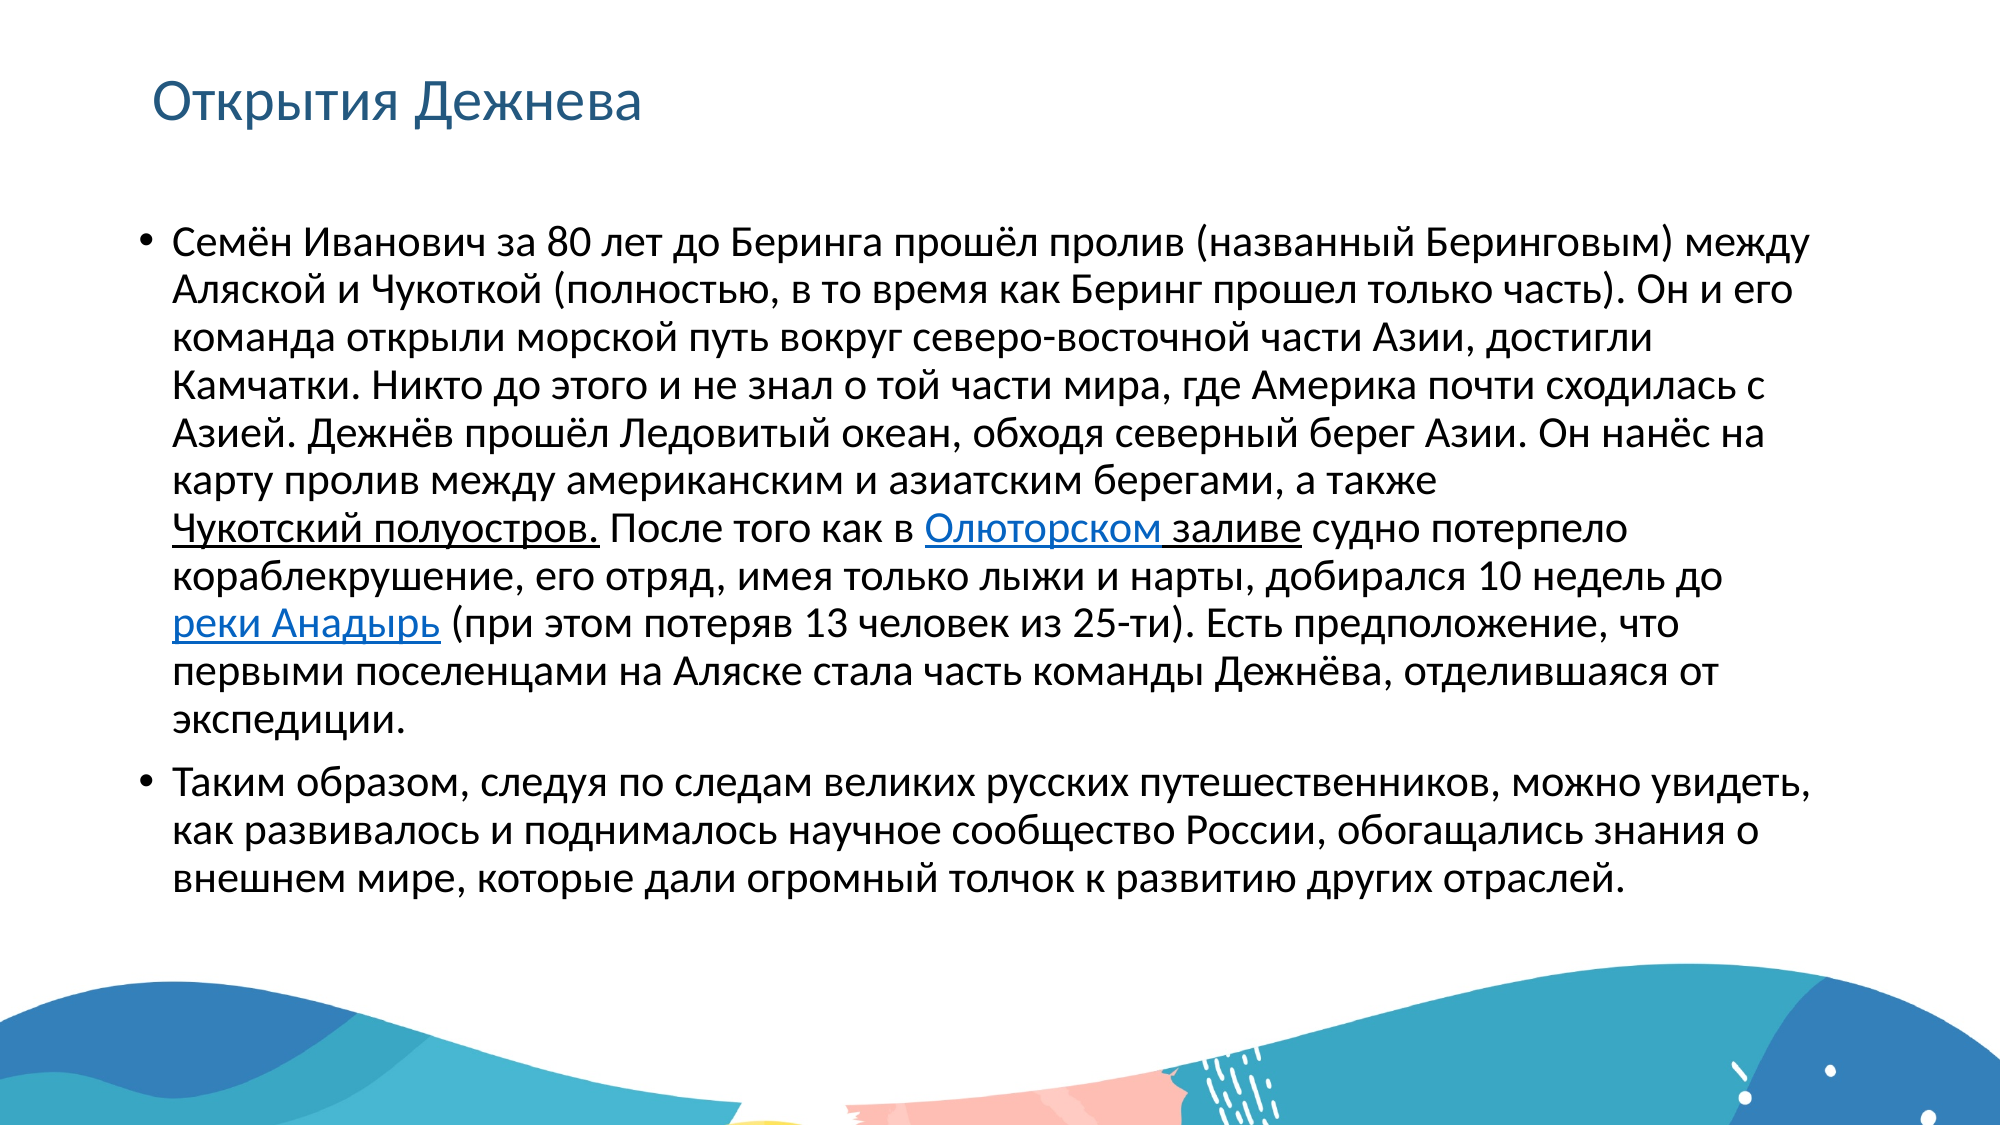

# Открытия Дежнева
Семён Иванович за 80 лет до Беринга прошёл пролив (названный Беринговым) между Аляской и Чукоткой (полностью, в то время как Беринг прошел только часть). Он и его команда открыли морской путь вокруг северо-восточной части Азии, достигли Камчатки. Никто до этого и не знал о той части мира, где Америка почти сходилась с Азией. Дежнёв прошёл Ледовитый океан, обходя северный берег Азии. Он нанёс на карту пролив между американским и азиатским берегами, а также Чукотский полуостров. После того как в Олюторском заливе судно потерпело кораблекрушение, его отряд, имея только лыжи и нарты, добирался 10 недель до реки Анадырь (при этом потеряв 13 человек из 25-ти). Есть предположение, что первыми поселенцами на Аляске стала часть команды Дежнёва, отделившаяся от экспедиции.
Таким образом, следуя по следам великих русских путешественников, можно увидеть, как развивалось и поднималось научное сообщество России, обогащались знания о внешнем мире, которые дали огромный толчок к развитию других отраслей.